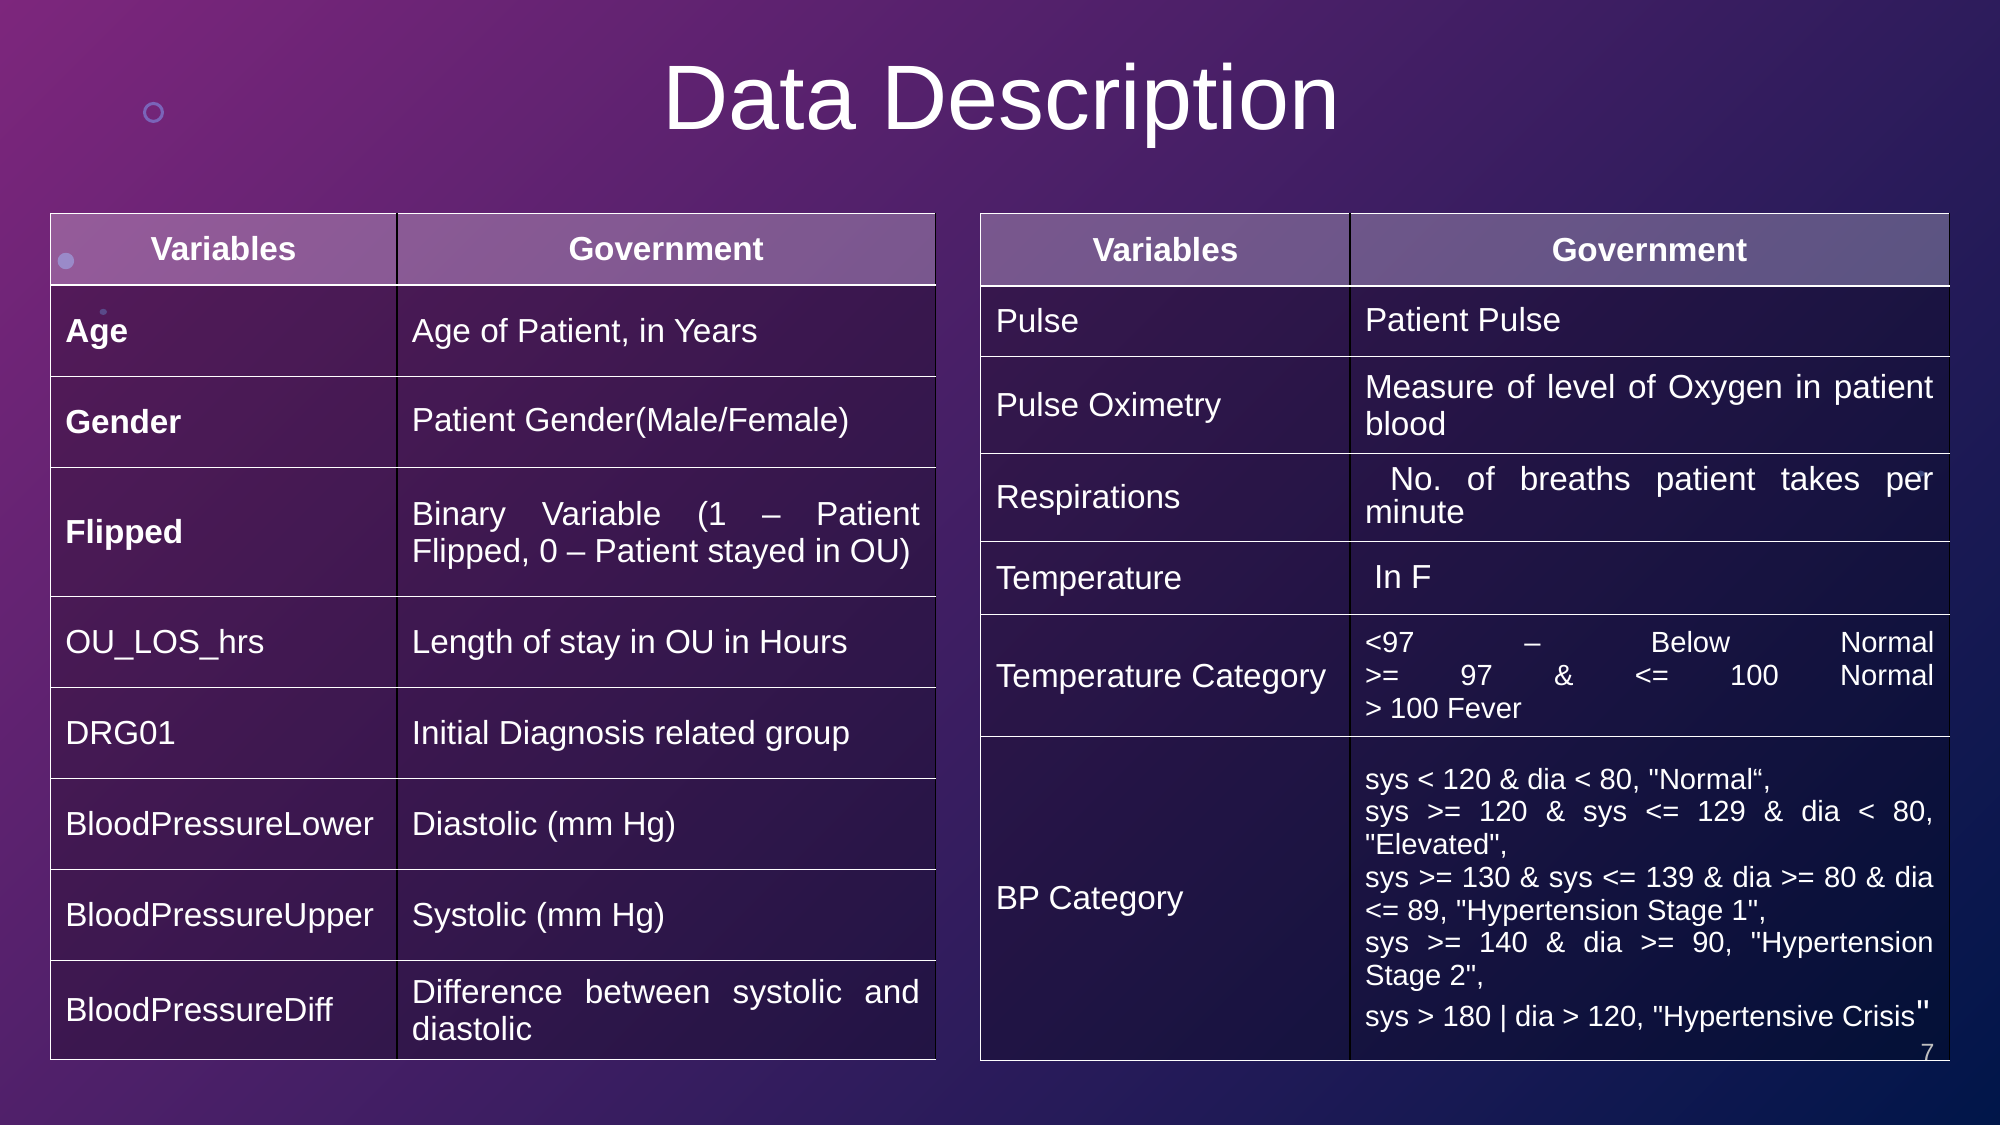

# Data Description
| Variables | Government |
| --- | --- |
| Age | Age of Patient, in Years |
| Gender | Patient Gender(Male/Female) |
| Flipped | Binary Variable (1 – Patient Flipped, 0 – Patient stayed in OU) |
| OU\_LOS\_hrs | Length of stay in OU in Hours |
| DRG01 | Initial Diagnosis related group |
| BloodPressureLower | Diastolic (mm Hg) |
| BloodPressureUpper | Systolic (mm Hg) |
| BloodPressureDiff | Difference between systolic and diastolic |
| Variables | Government |
| --- | --- |
| Pulse | Patient Pulse |
| Pulse Oximetry | Measure of level of Oxygen in patient blood |
| Respirations | No. of breaths patient takes per minute |
| Temperature | In F |
| Temperature Category | <97 – Below Normal >= 97 & <= 100 Normal > 100 Fever |
| BP Category | sys < 120 & dia < 80, "Normal“, sys >= 120 & sys <= 129 & dia < 80, "Elevated", sys >= 130 & sys <= 139 & dia >= 80 & dia <= 89, "Hypertension Stage 1", sys >= 140 & dia >= 90, "Hypertension Stage 2", sys > 180 | dia > 120, "Hypertensive Crisis" |
7